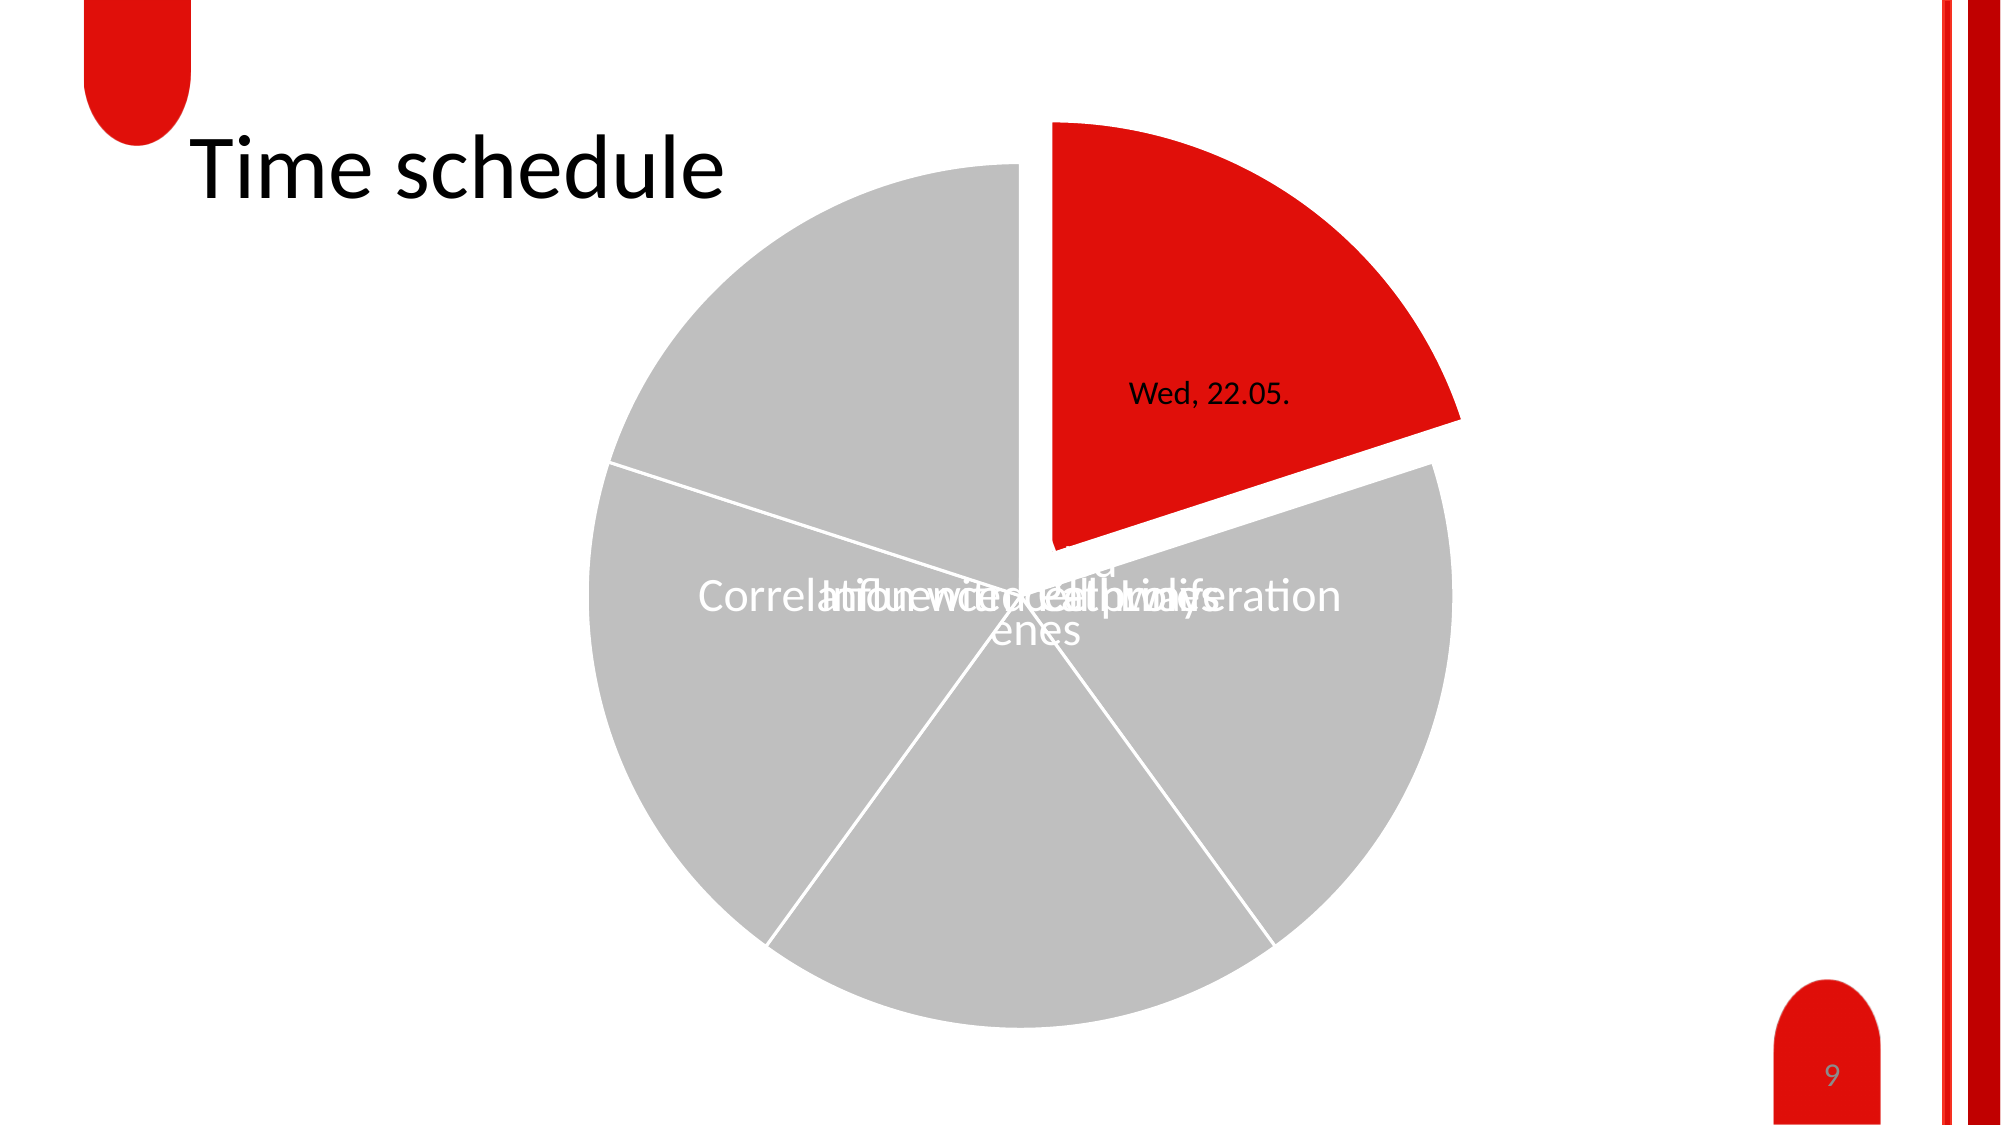

Broad Analysis
Influenced Cell Lines
Influenced
Genes
Correlation with cell proliferation
Influenced Pathways
# Time schedule
Wed, 22.05.
9